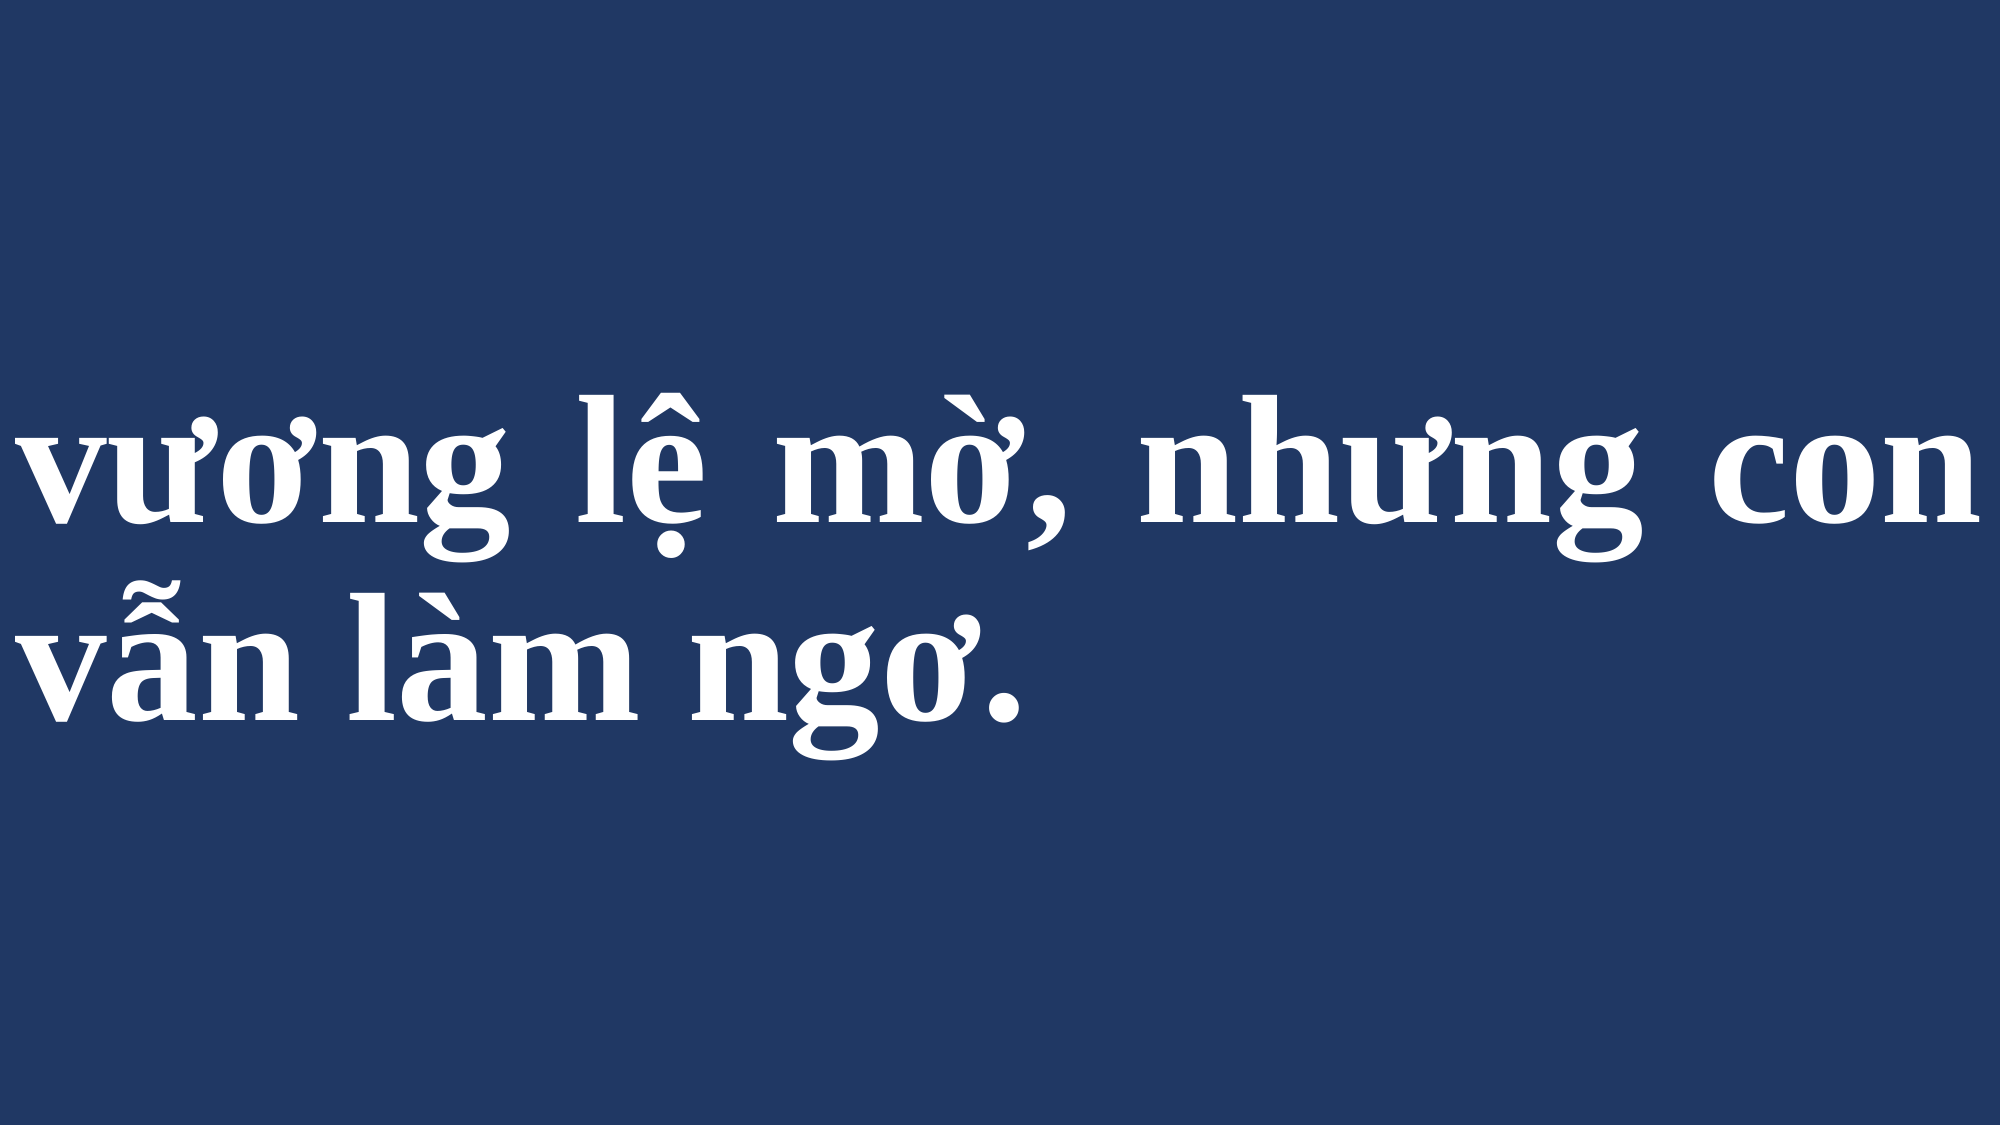

# vương lệ mờ, nhưng con vẫn làm ngơ.